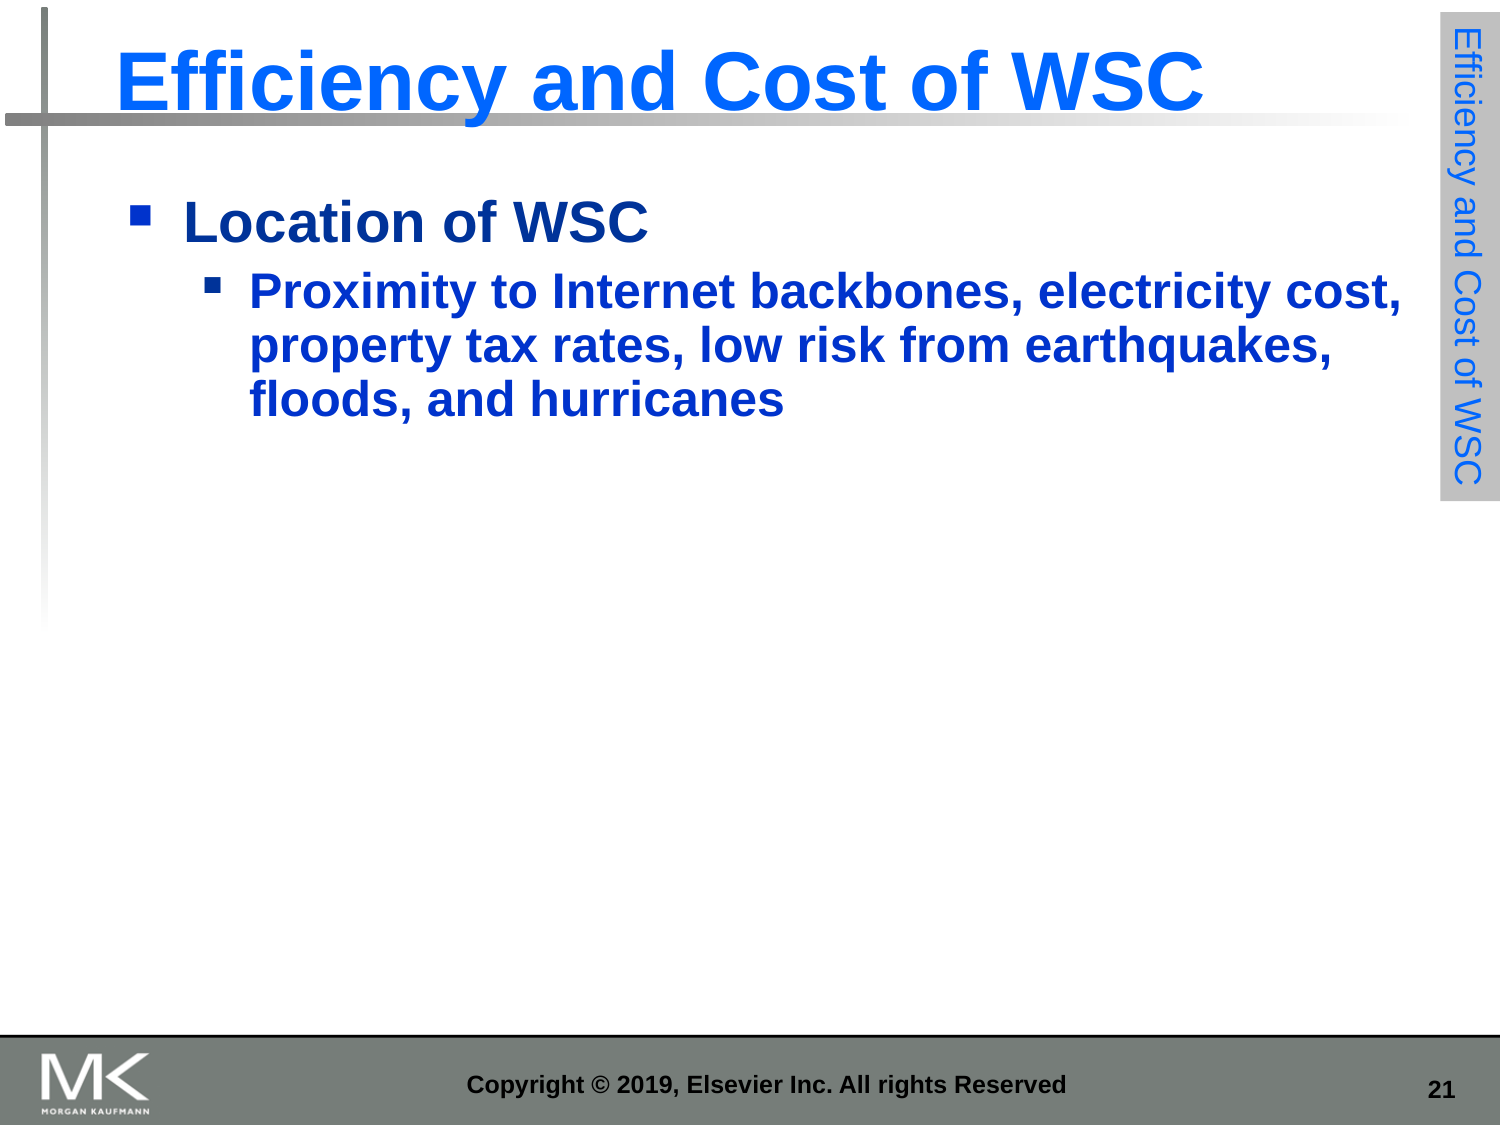

# Efficiency and Cost of WSC
Location of WSC
Proximity to Internet backbones, electricity cost, property tax rates, low risk from earthquakes, floods, and hurricanes
Efficiency and Cost of WSC
Copyright © 2019, Elsevier Inc. All rights Reserved